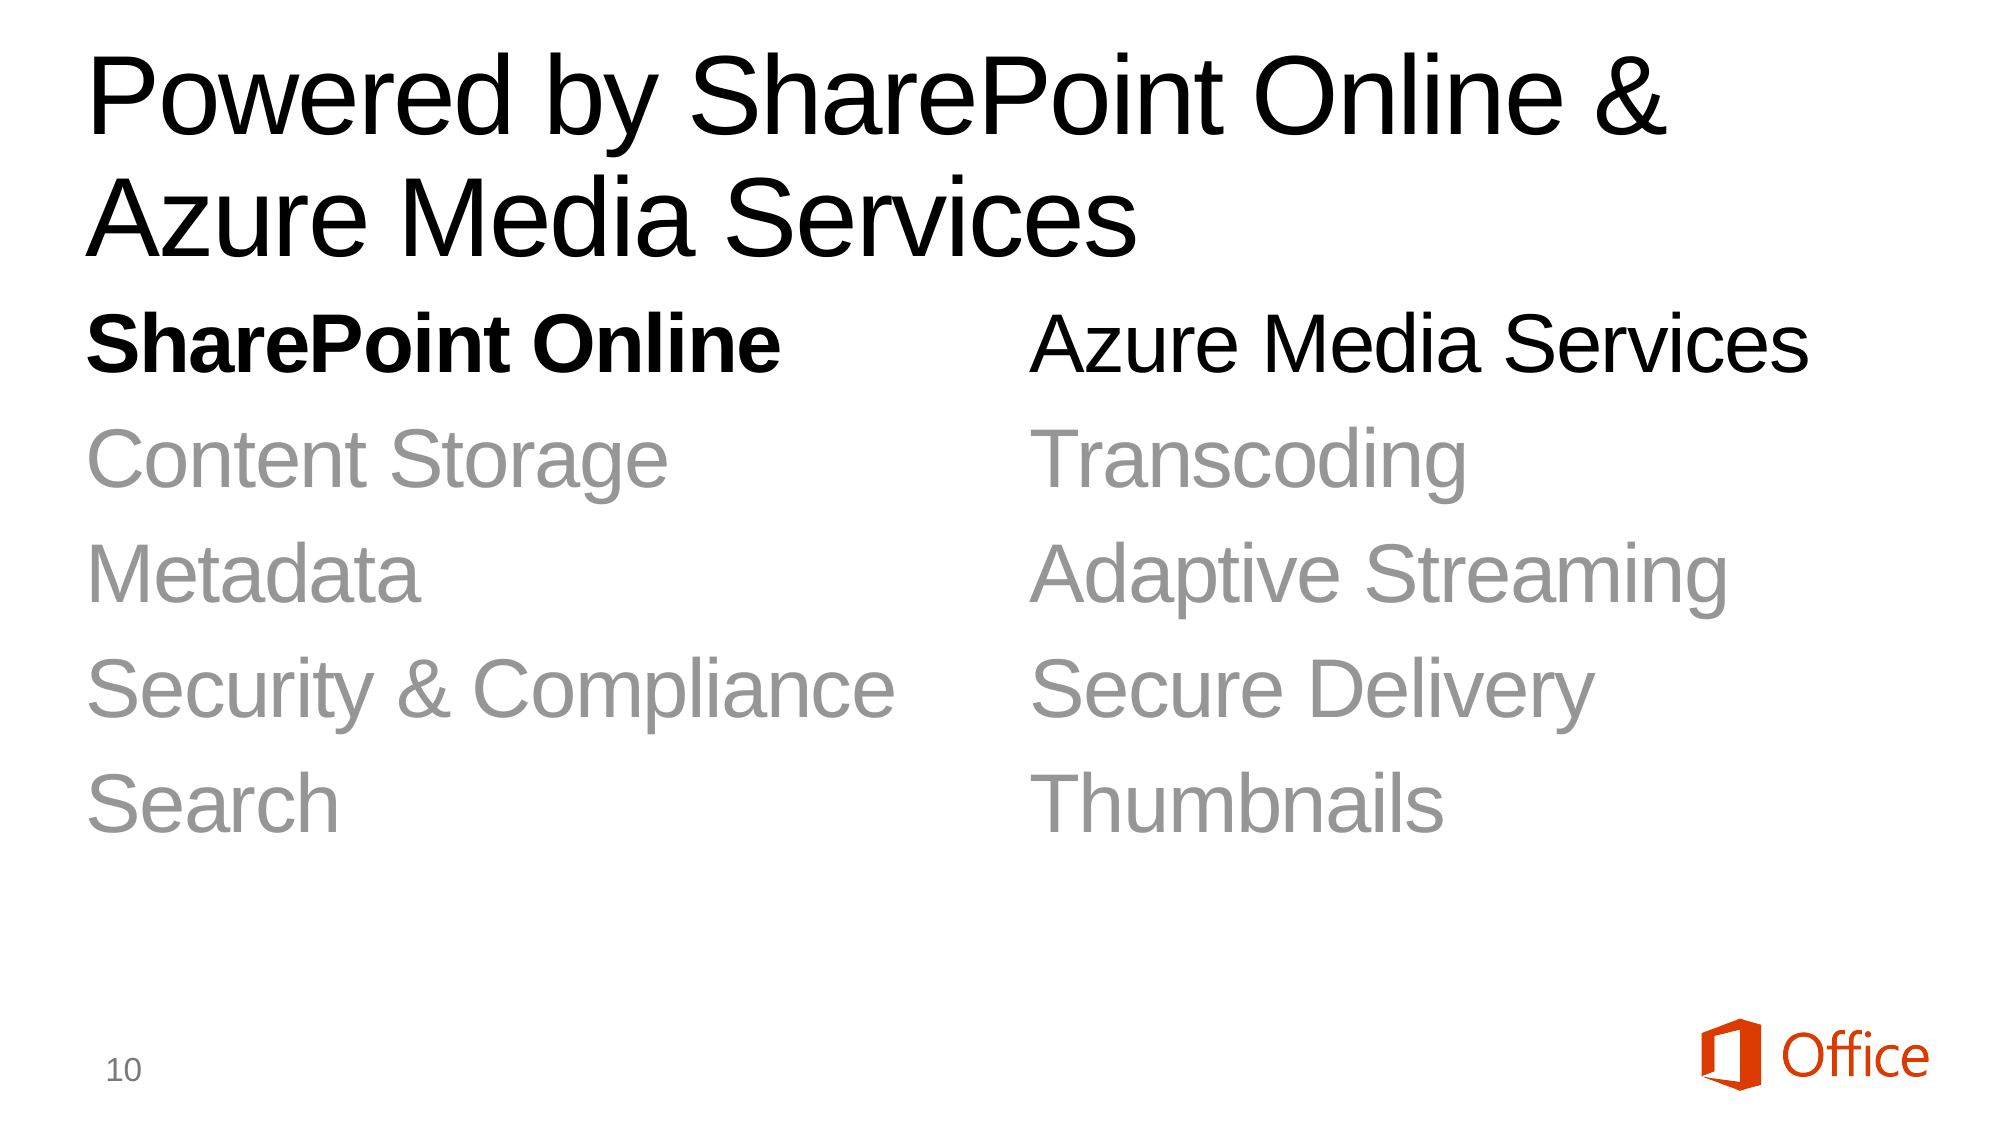

# Powered by SharePoint Online & Azure Media Services
SharePoint Online
Content Storage
Metadata
Security & Compliance
Search
Azure Media Services
Transcoding
Adaptive Streaming
Secure Delivery
Thumbnails
10